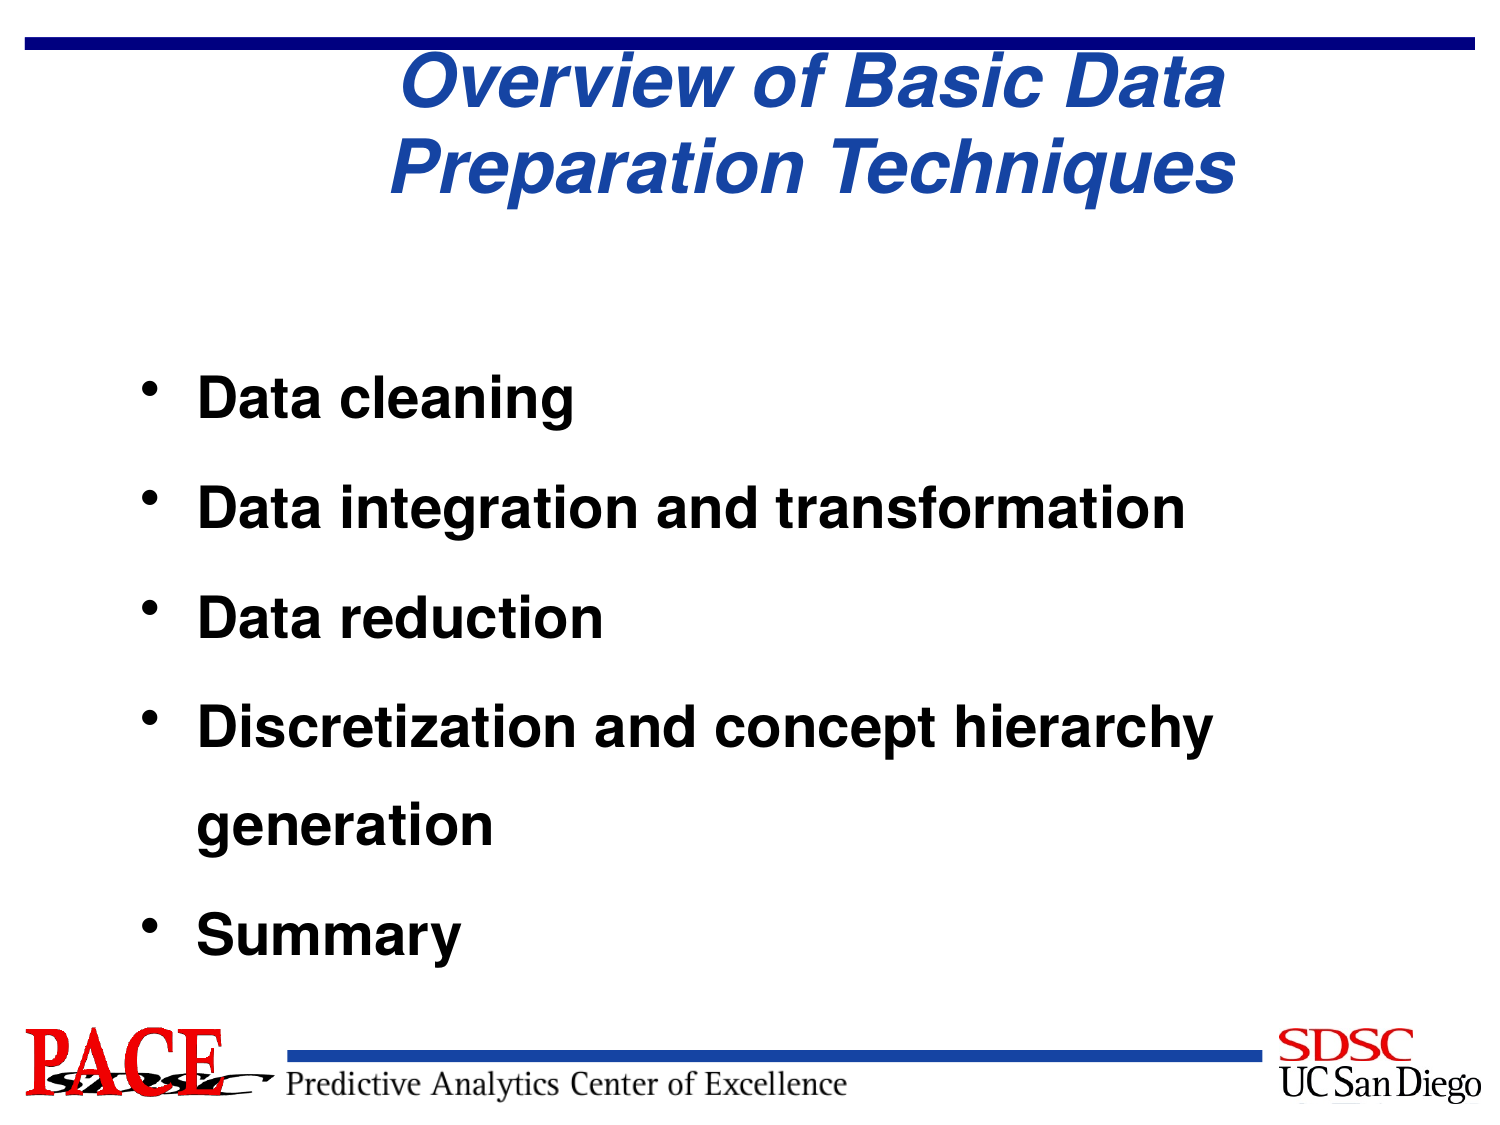

# Overview of Basic Data Preparation Techniques
Data cleaning
Data integration and transformation
Data reduction
Discretization and concept hierarchy generation
Summary